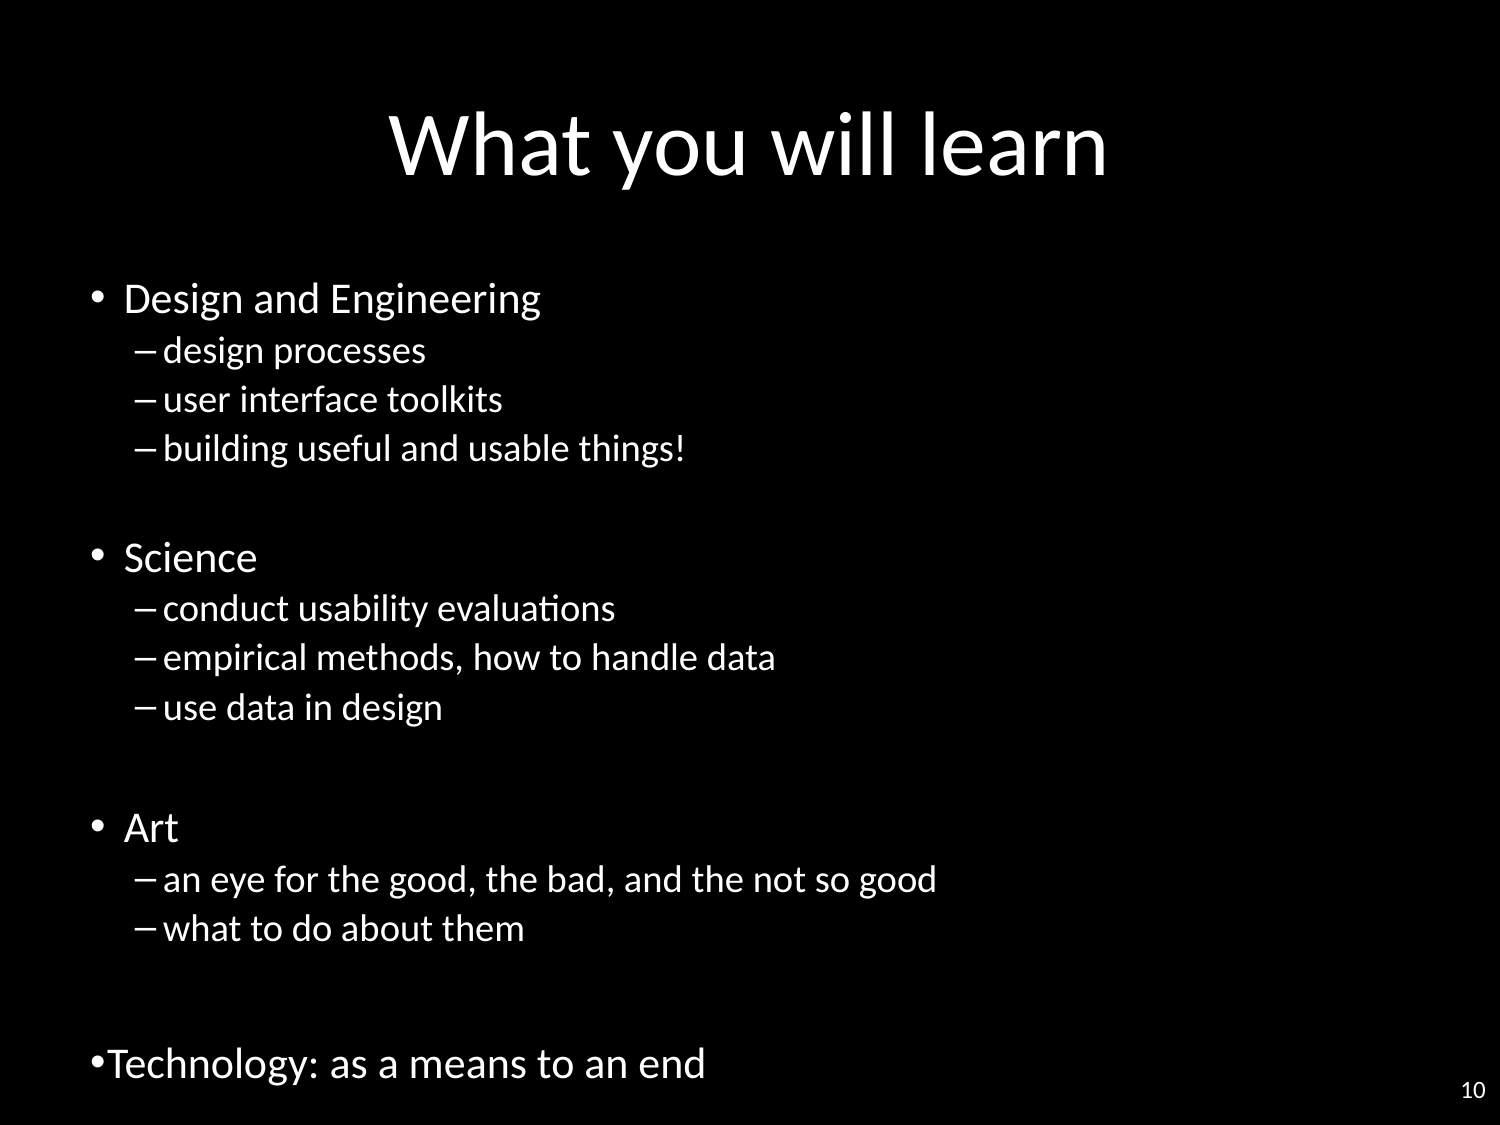

# What you will learn
Design and Engineering
design processes
user interface toolkits
building useful and usable things!

Science
conduct usability evaluations
empirical methods, how to handle data
use data in design

Art
an eye for the good, the bad, and the not so good
what to do about them

Technology: as a means to an end
10